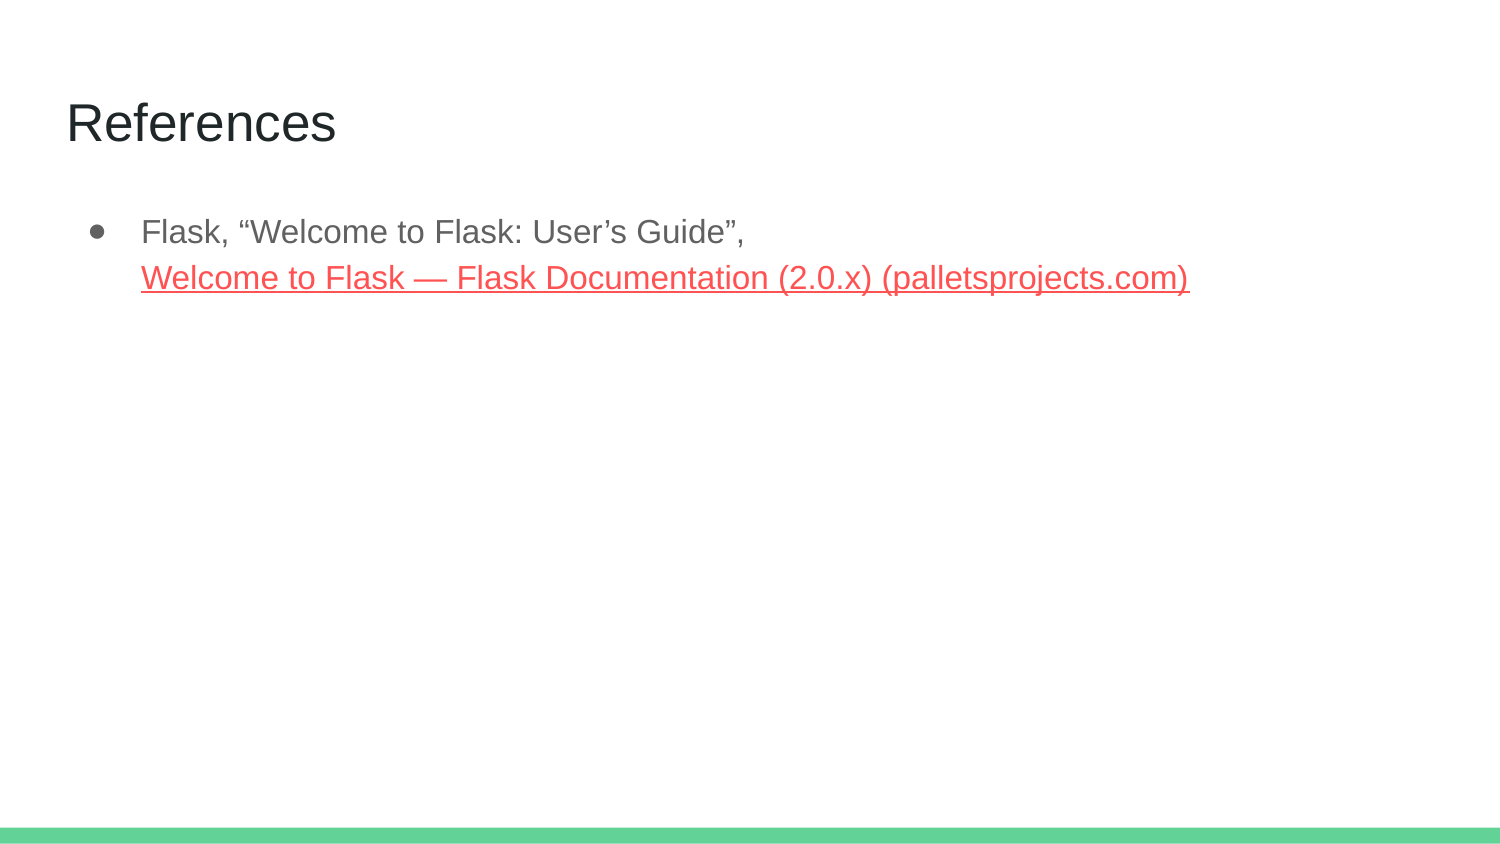

# References
Flask, “Welcome to Flask: User’s Guide”, Welcome to Flask — Flask Documentation (2.0.x) (palletsprojects.com)